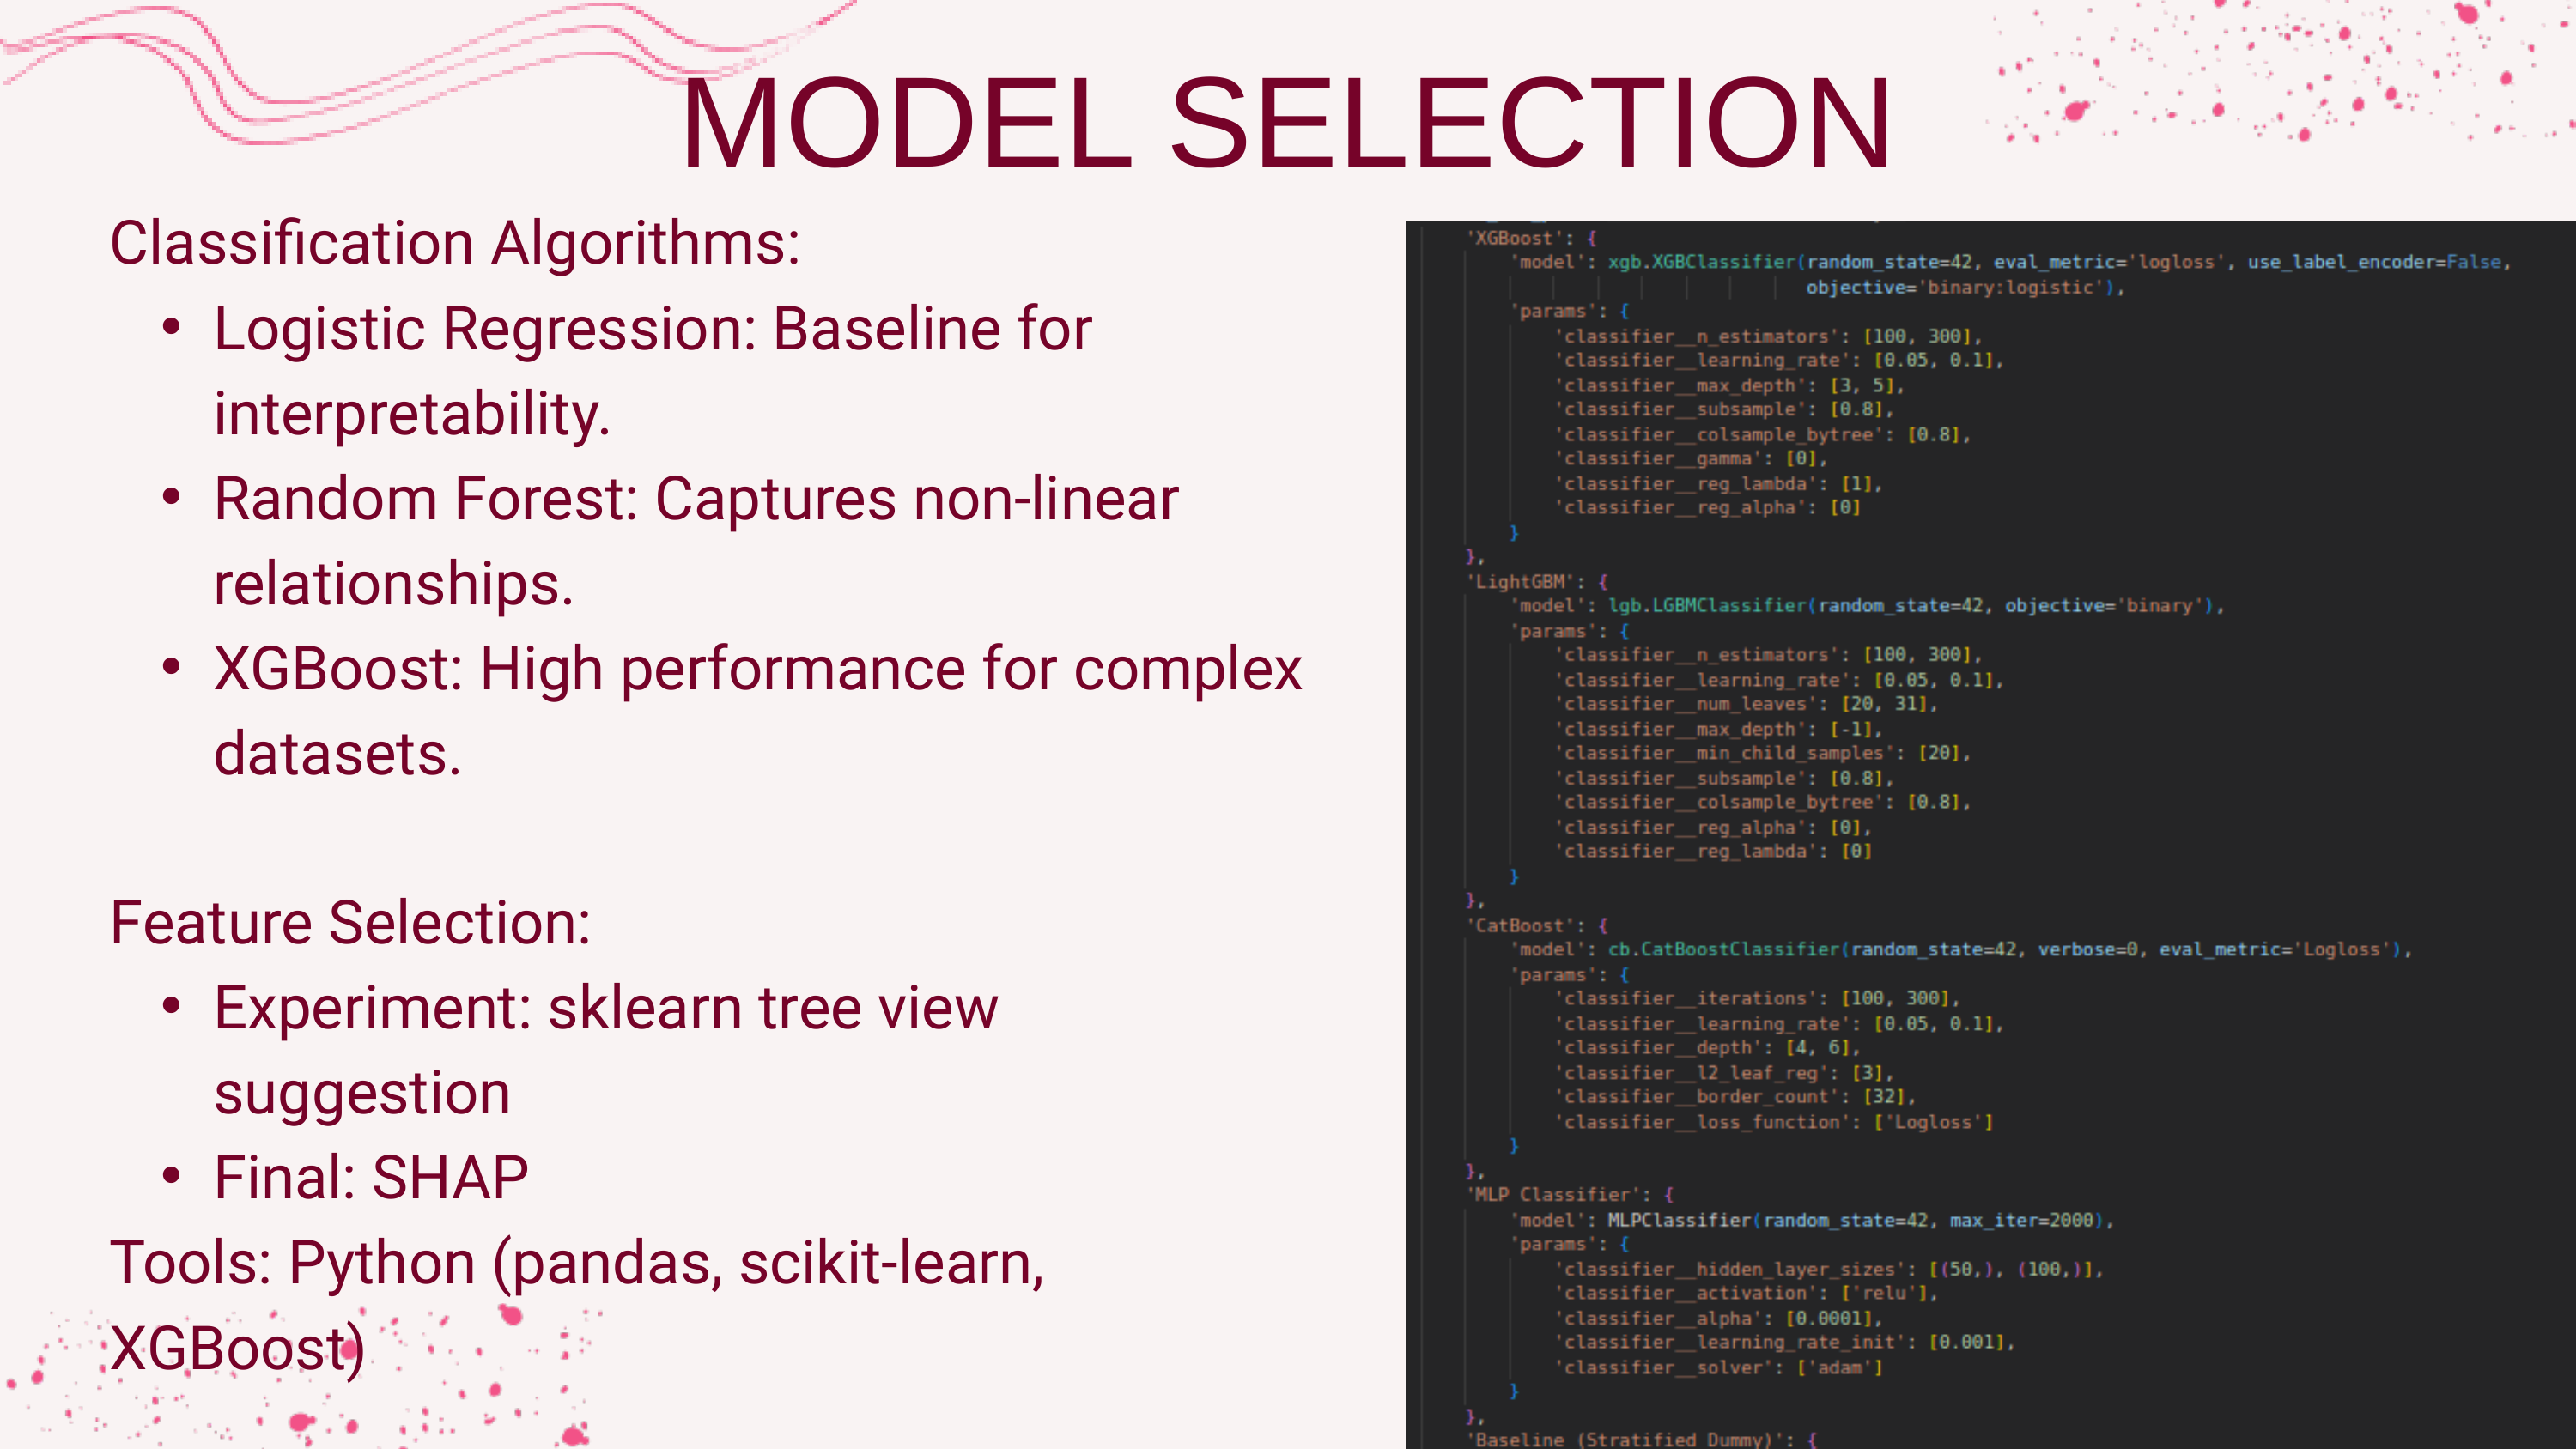

MODEL SELECTION
Classification Algorithms:
Logistic Regression: Baseline for interpretability.
Random Forest: Captures non-linear relationships.
XGBoost: High performance for complex datasets.

Feature Selection:
Experiment: sklearn tree view suggestion
Final: SHAP
Tools: Python (pandas, scikit-learn, XGBoost)